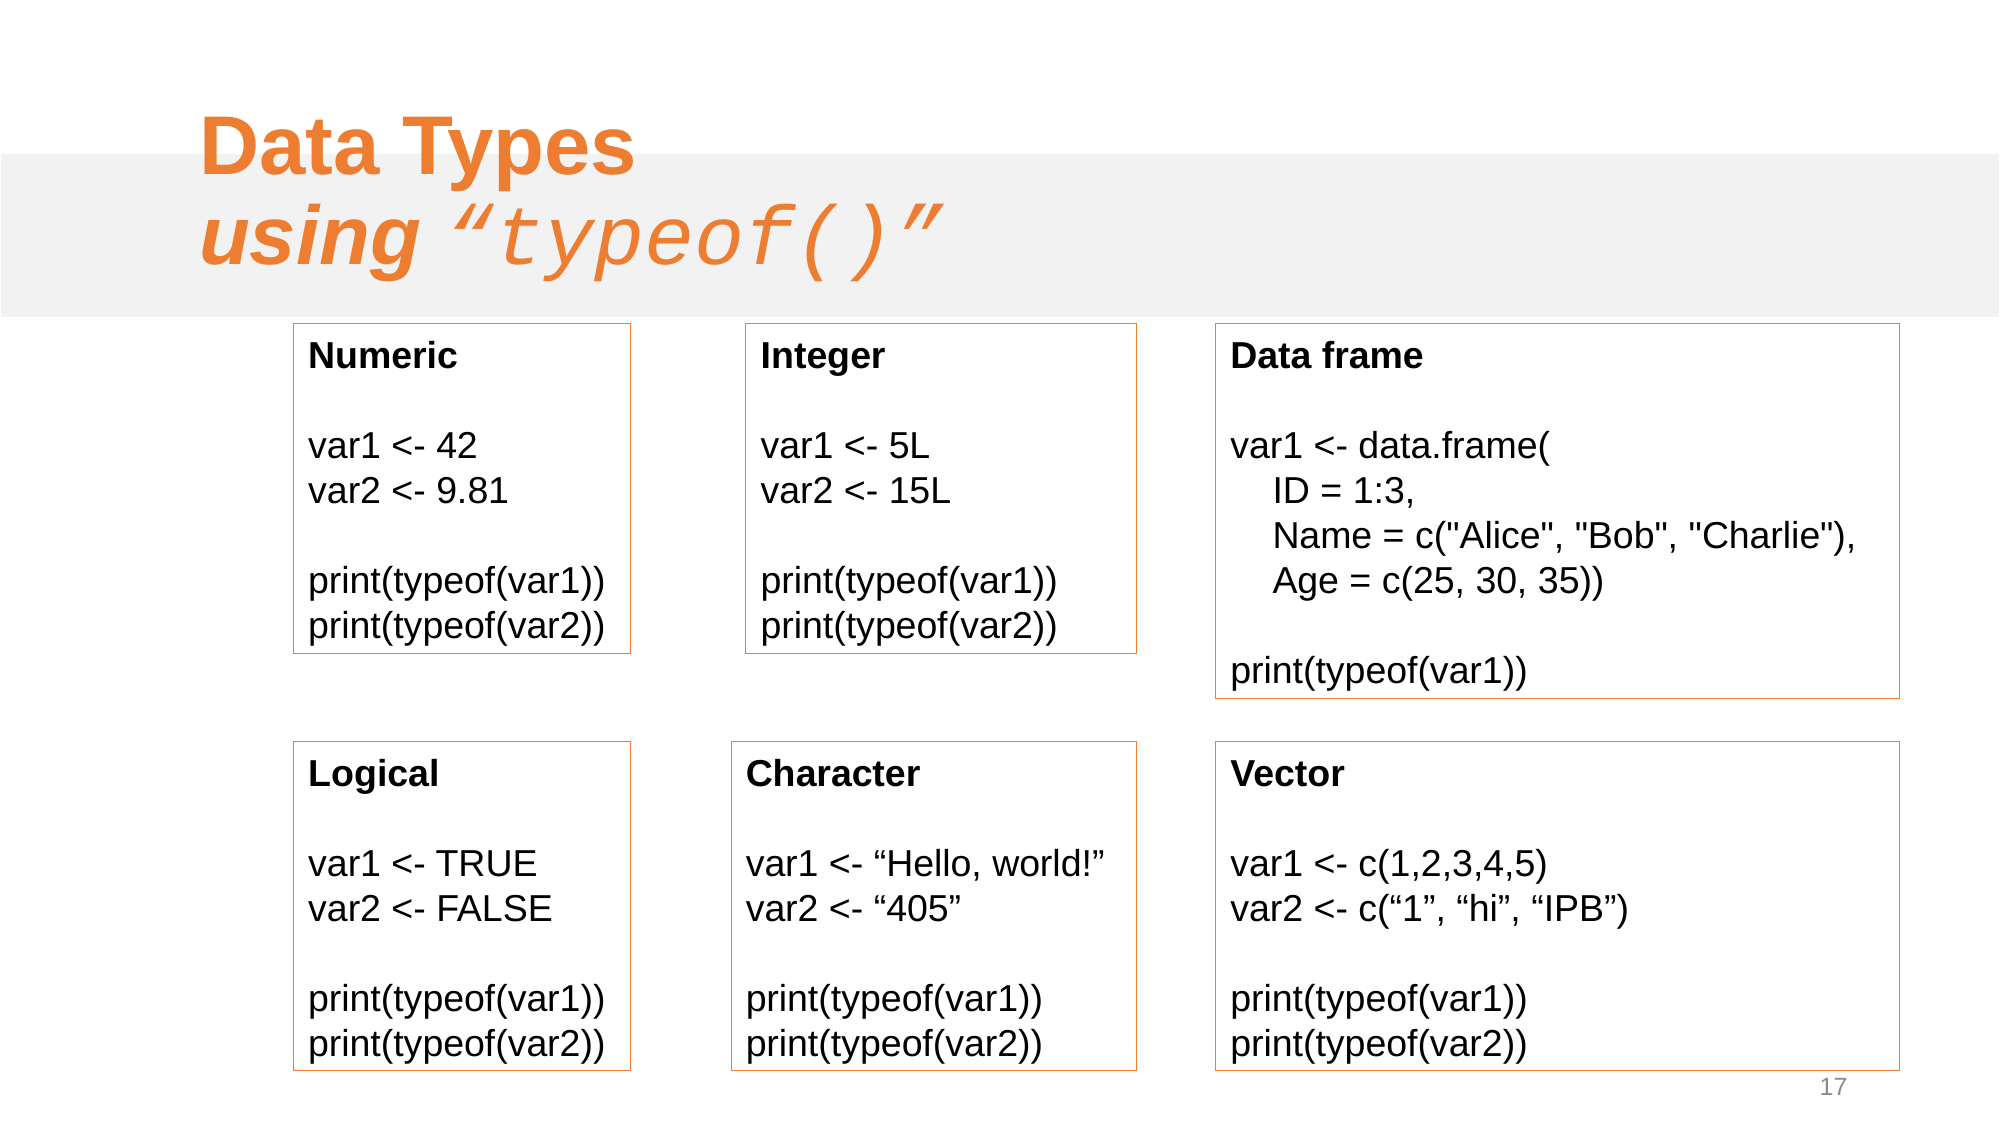

# Data Types using “typeof()”

Numeric

var1 <- 42
var2 <- 9.81

print(typeof(var1))
print(typeof(var2))
Integer

var1 <- 5L
var2 <- 15L

print(typeof(var1))
print(typeof(var2))
Data frame

var1 <- data.frame(
    ID = 1:3,
    Name = c("Alice", "Bob", "Charlie"),
    Age = c(25, 30, 35))

print(typeof(var1))
Logical

var1 <- TRUE
var2 <- FALSE

print(typeof(var1))
print(typeof(var2))
Character

var1 <- “Hello, world!”
var2 <- “405”

print(typeof(var1))
print(typeof(var2))
Vector

var1 <- c(1,2,3,4,5)
var2 <- c(“1”, “hi”, “IPB”)

print(typeof(var1))
print(typeof(var2))
17